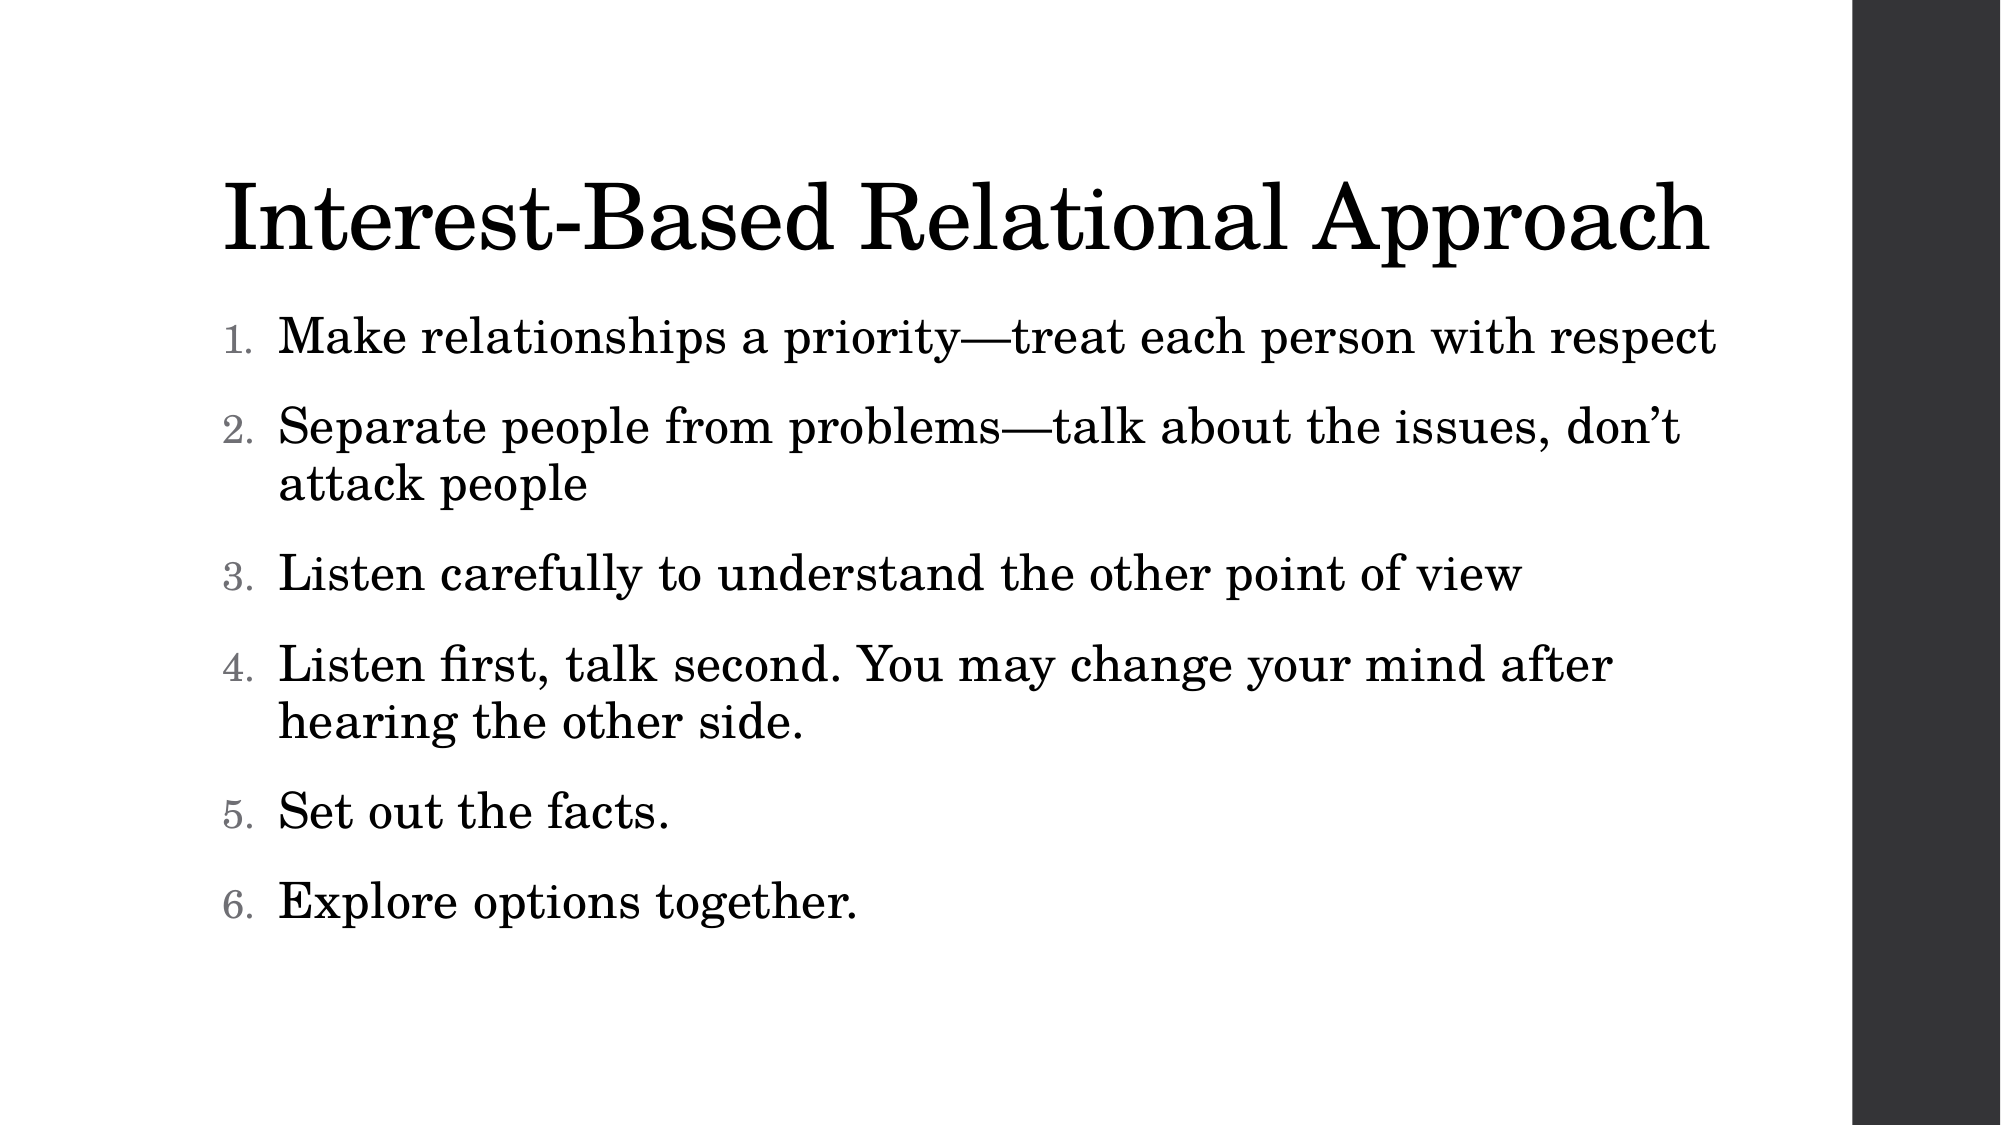

# Interest-Based Relational Approach
Make relationships a priority—treat each person with respect
Separate people from problems—talk about the issues, don’t attack people
Listen carefully to understand the other point of view
Listen first, talk second. You may change your mind after hearing the other side.
Set out the facts.
Explore options together.